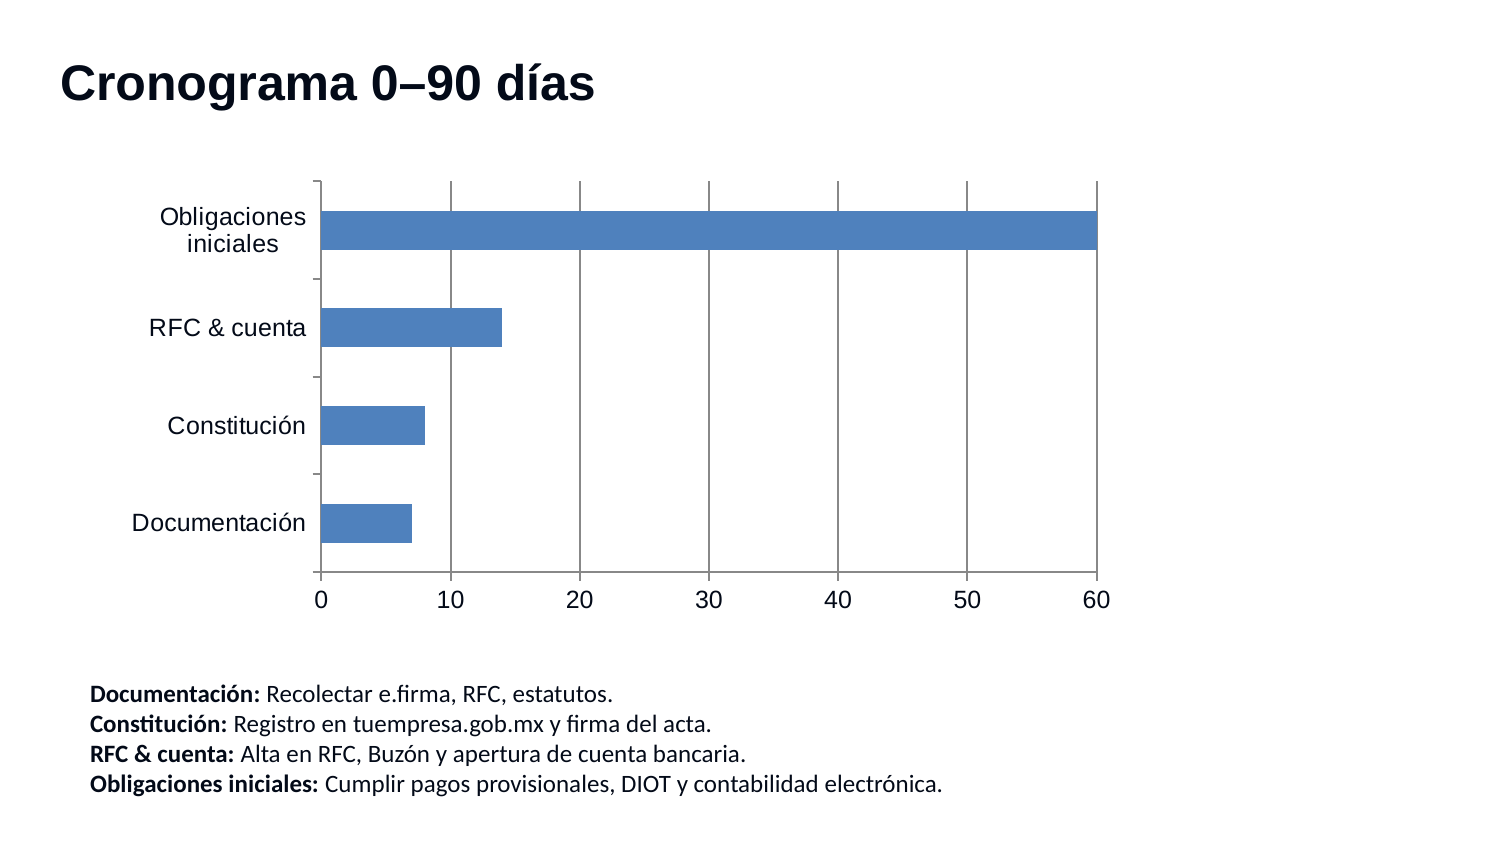

Cronograma 0–90 días

### Chart

| Category | Duración (días) |
|---|---|
| Documentación | 7.0 |
| Constitución | 8.0 |
| RFC & cuenta | 14.0 |
| Obligaciones iniciales | 60.0 |
Documentación: Recolectar e.firma, RFC, estatutos.
Constitución: Registro en tuempresa.gob.mx y firma del acta.
RFC & cuenta: Alta en RFC, Buzón y apertura de cuenta bancaria.
Obligaciones iniciales: Cumplir pagos provisionales, DIOT y contabilidad electrónica.